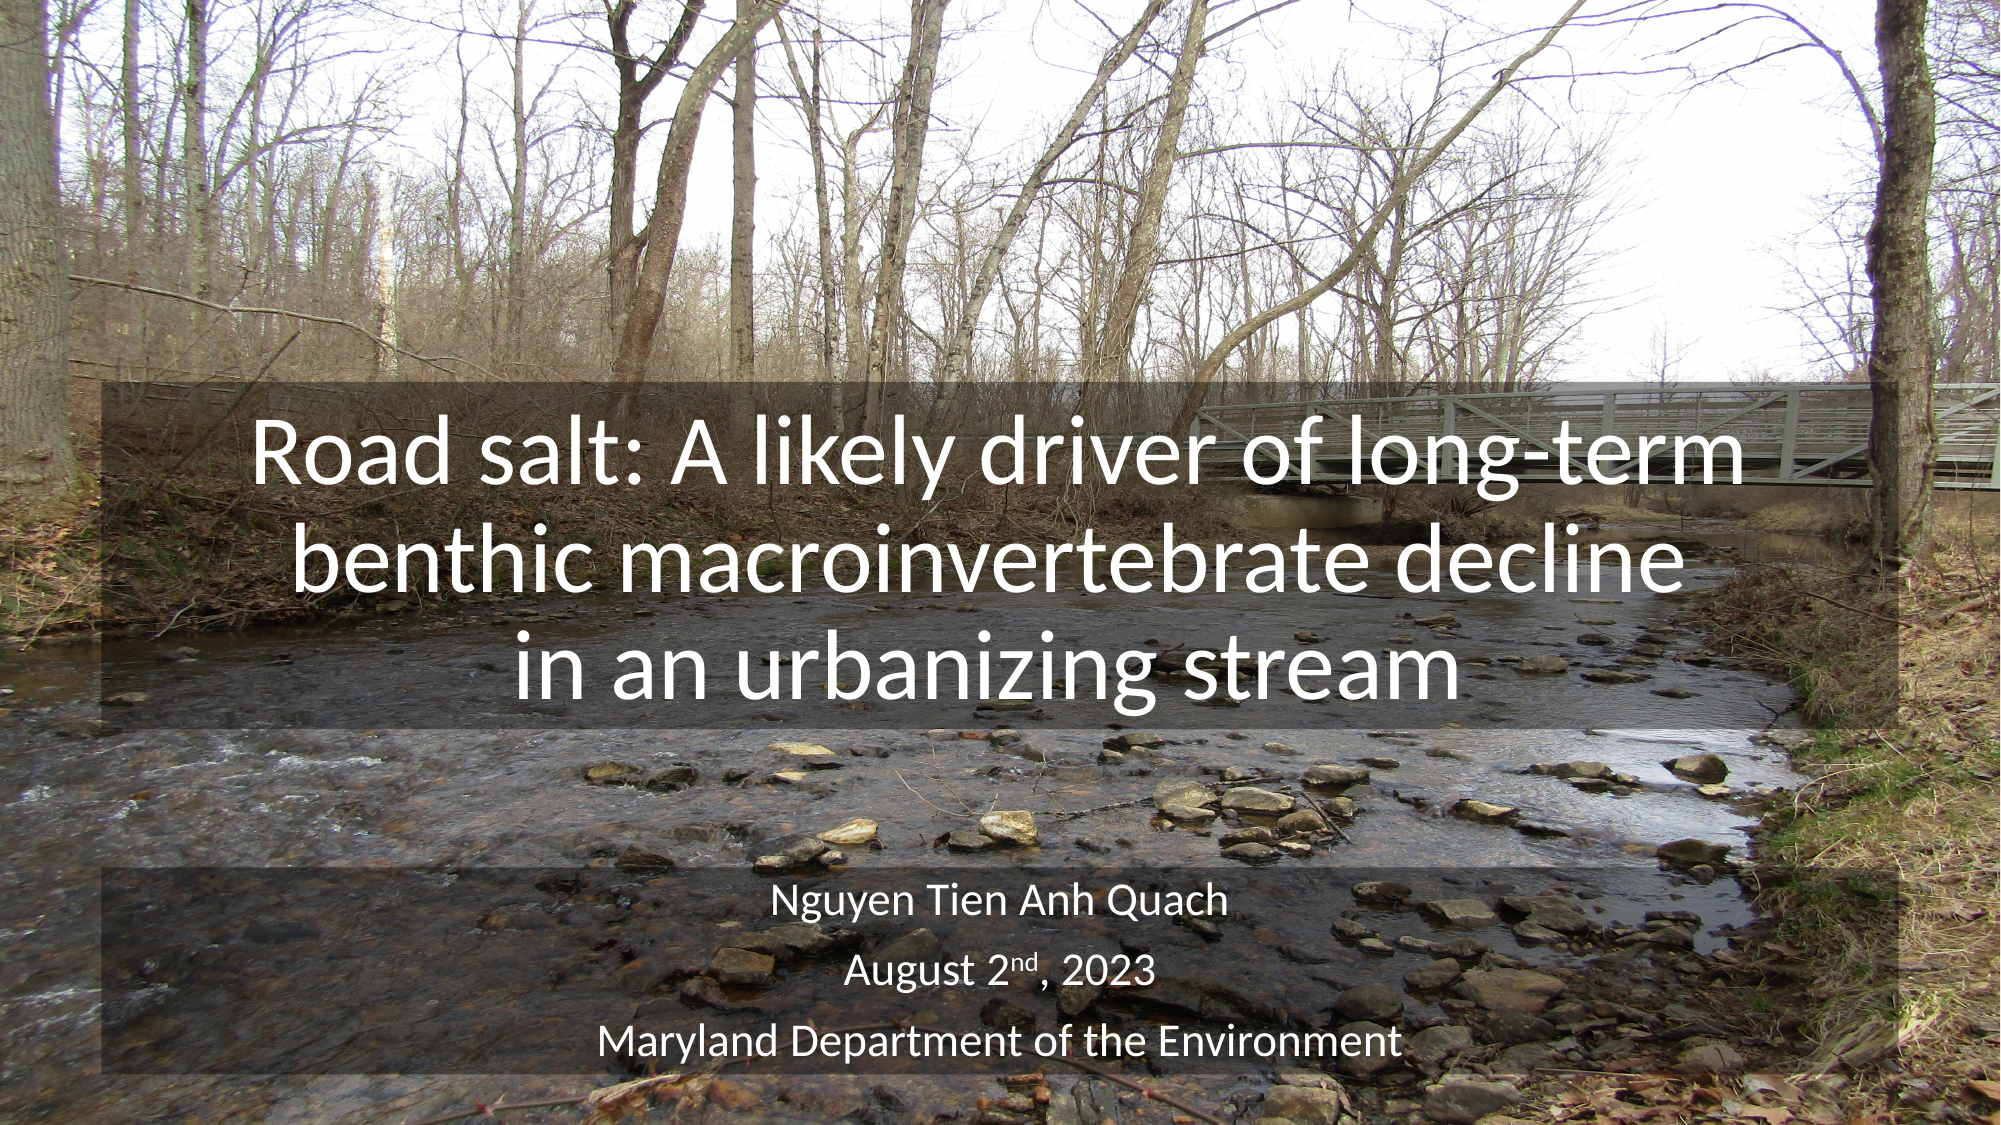

# Road salt: A likely driver of long-term benthic macroinvertebrate decline in an urbanizing stream
Nguyen Tien Anh Quach
August 2nd, 2023
Maryland Department of the Environment